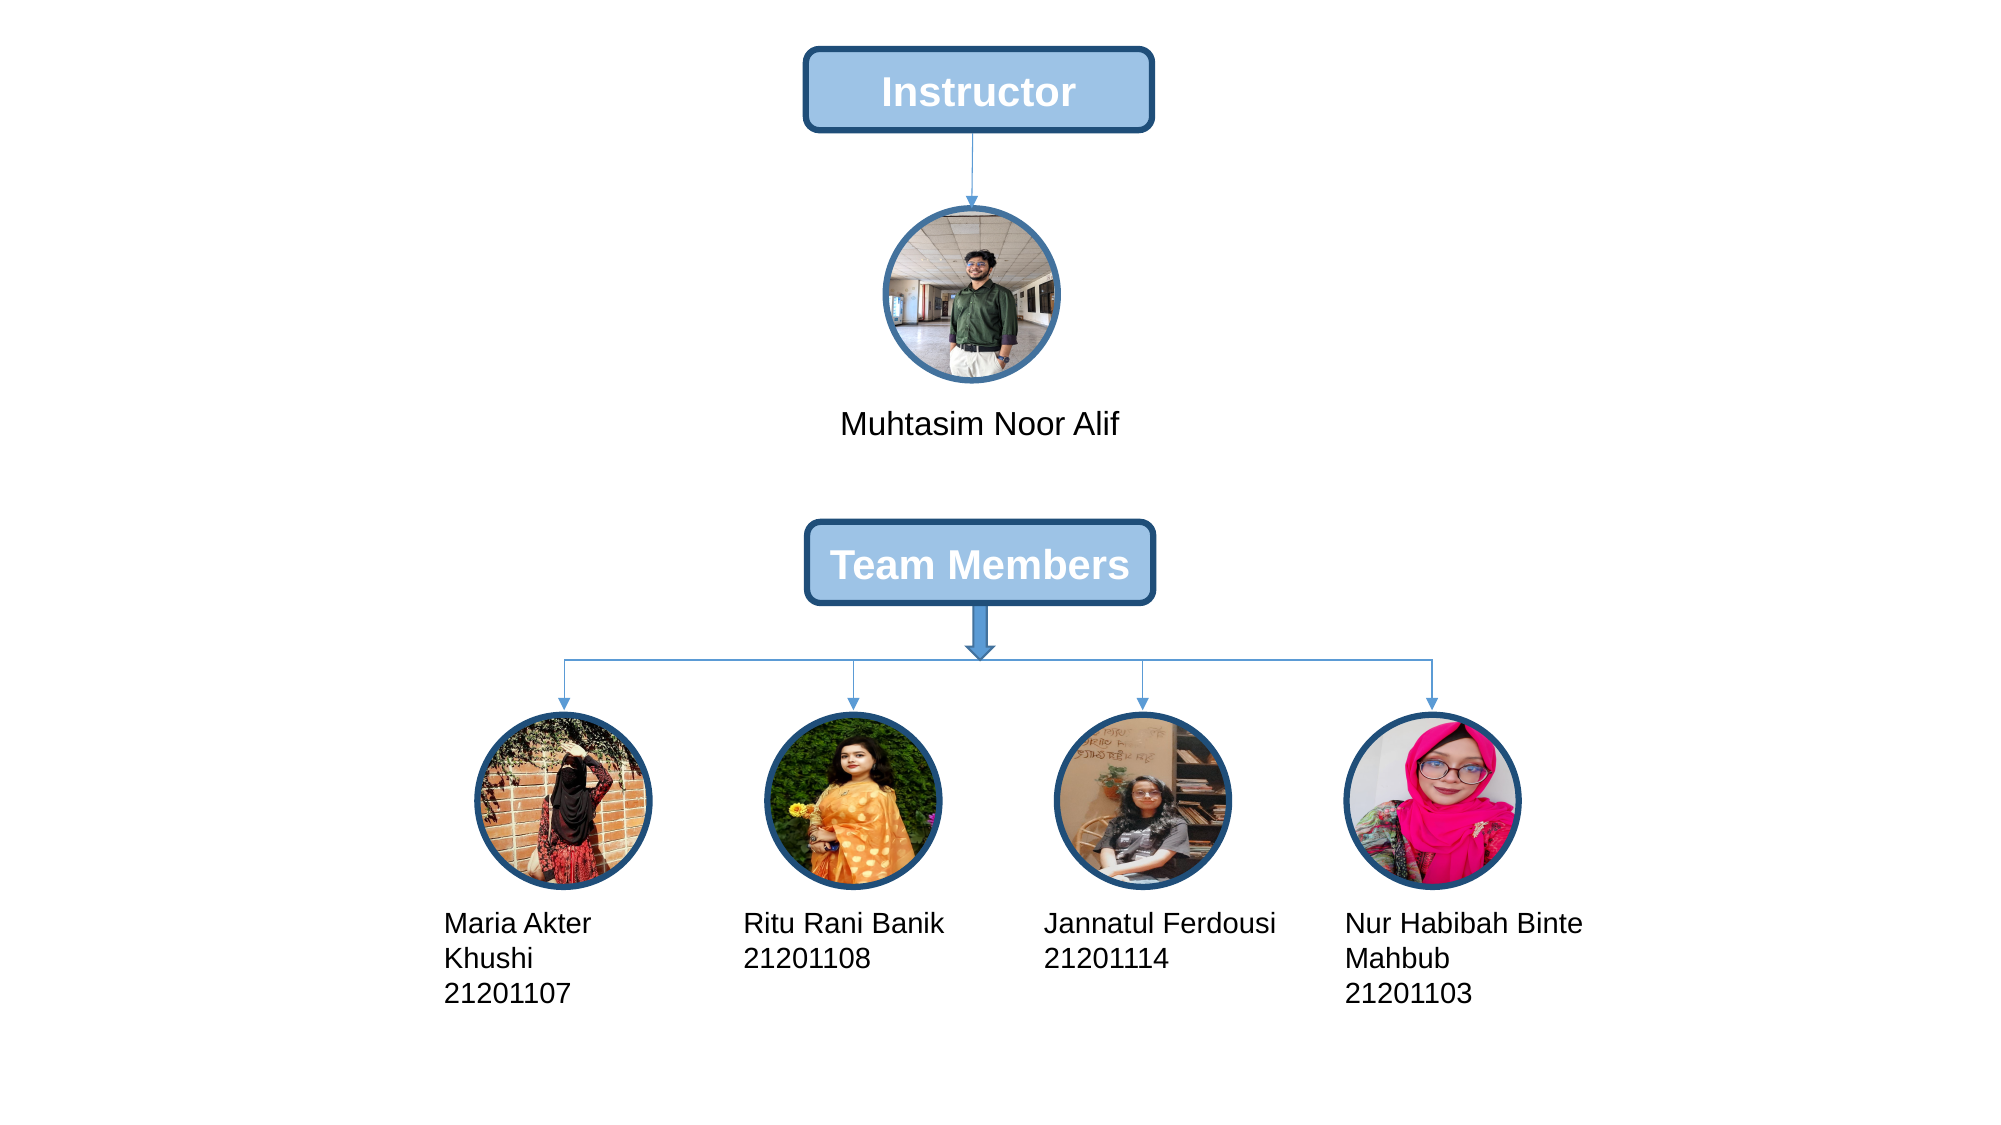

Instructor

Muhtasim Noor Alif
Team Members

Maria Akter Khushi
21201107
Ritu Rani Banik
21201108
Jannatul Ferdousi
21201114
Nur Habibah Binte Mahbub
21201103